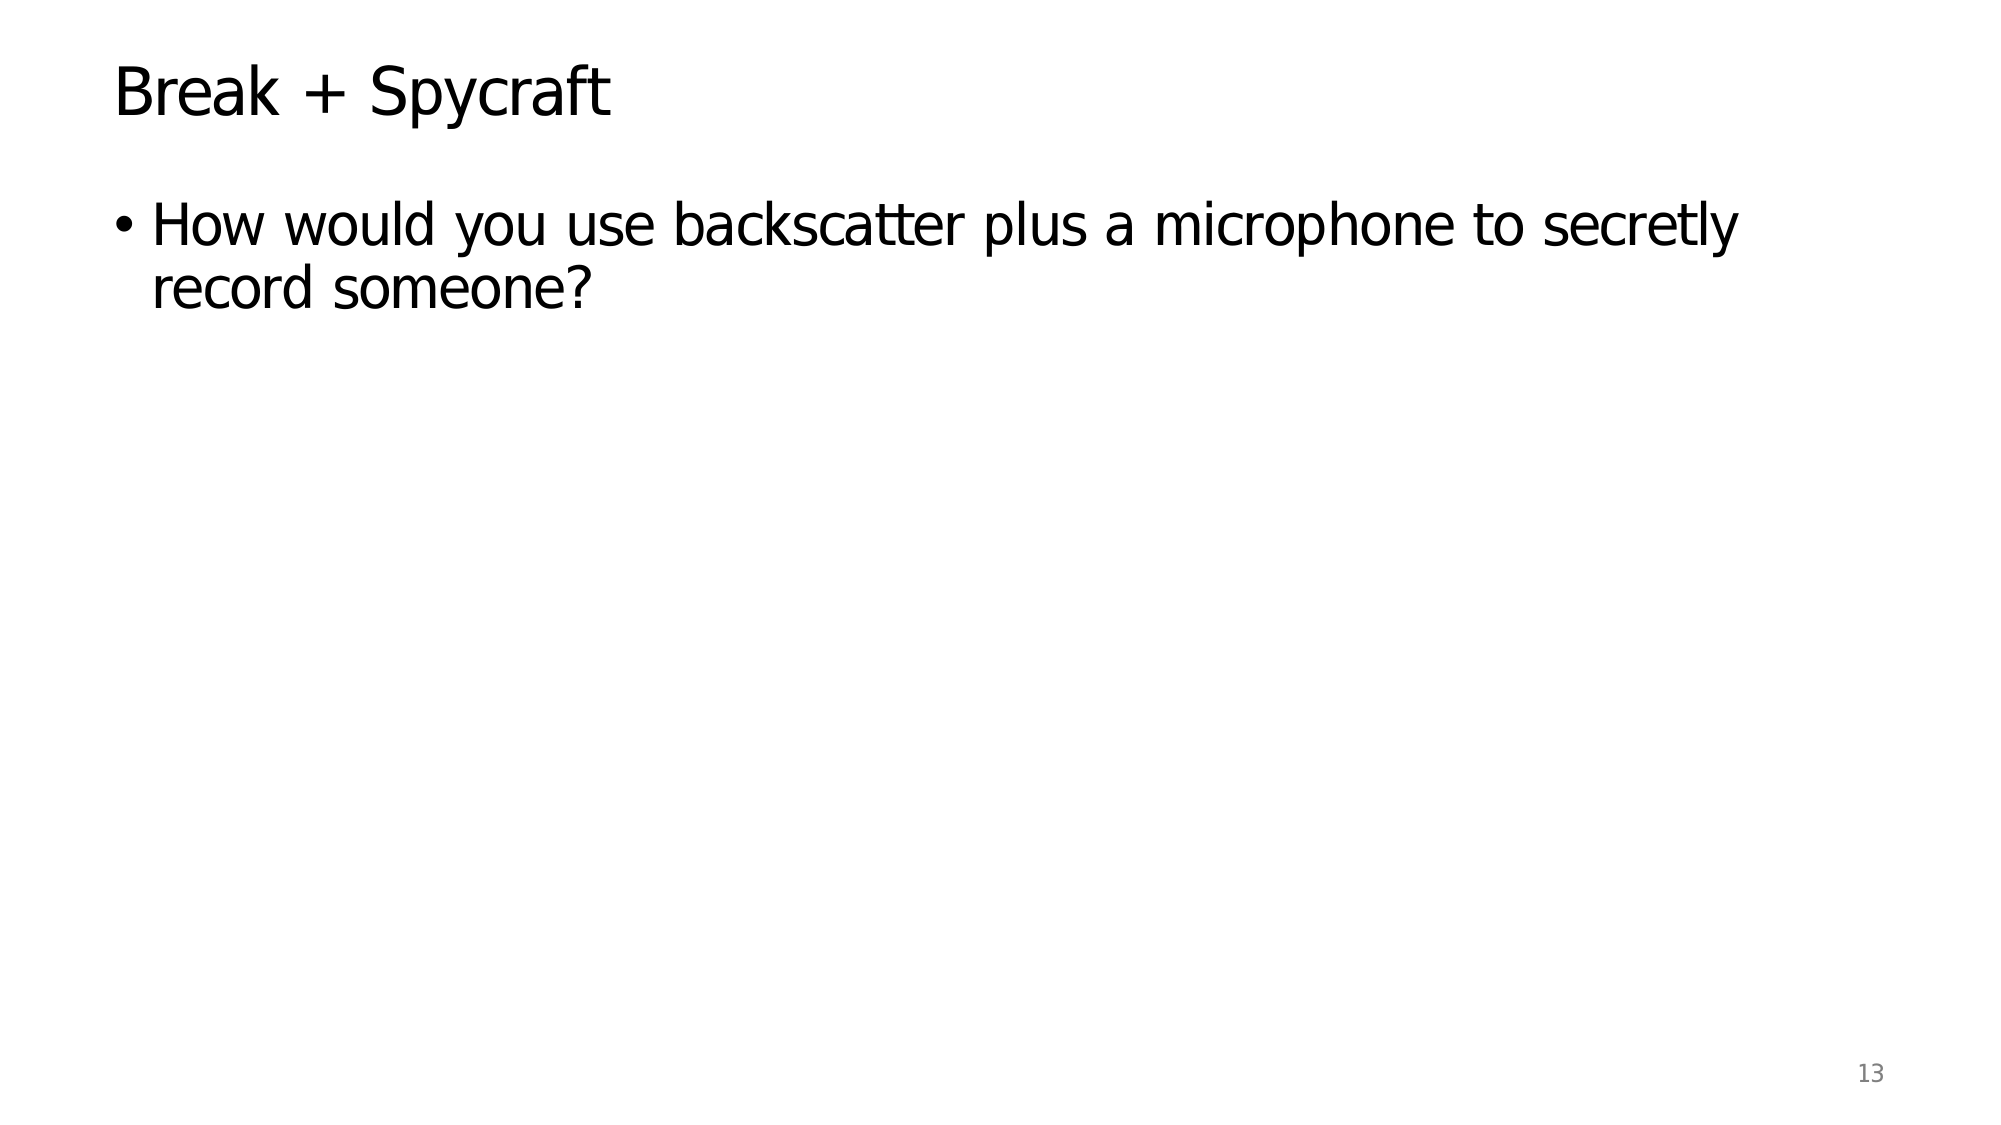

# Break + Spycraft
How would you use backscatter plus a microphone to secretly record someone?
13